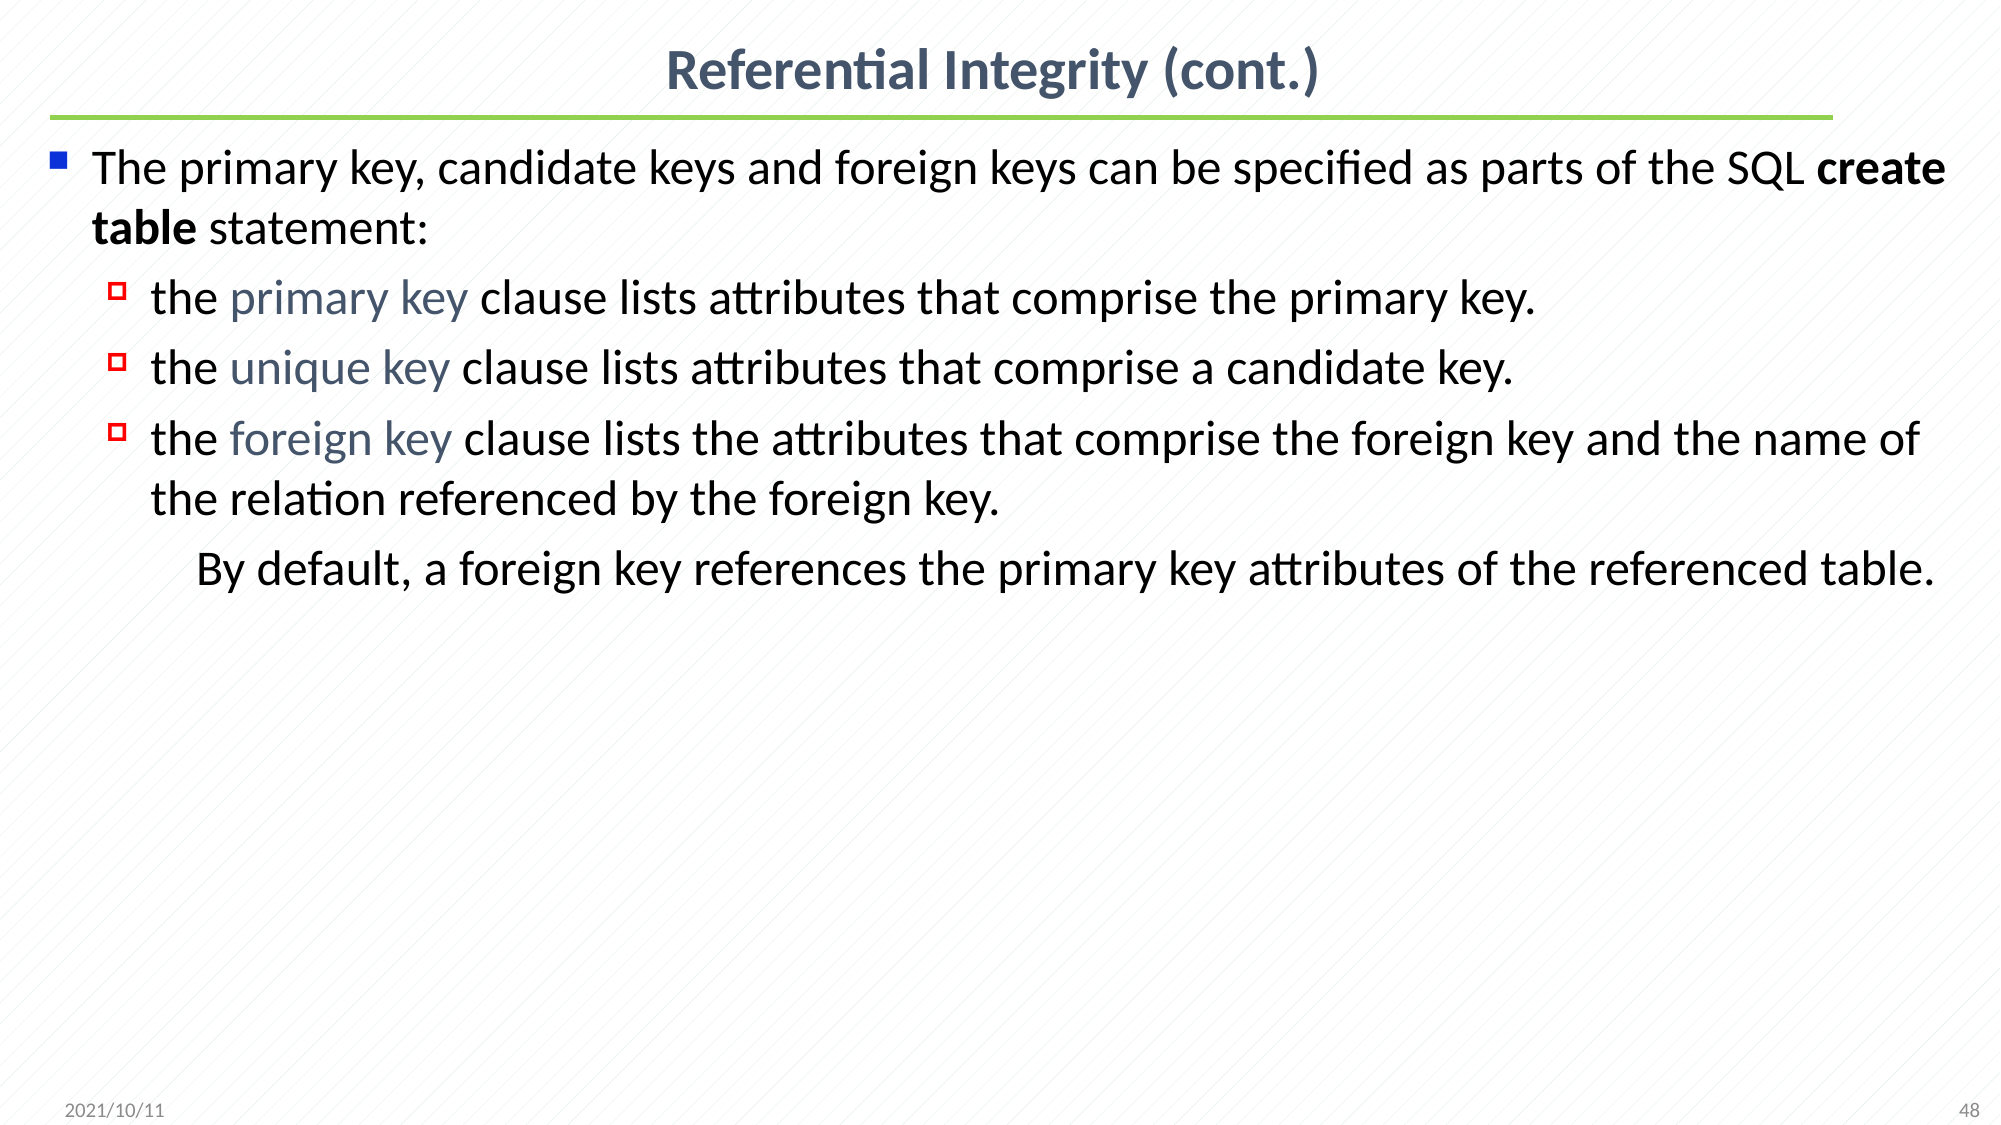

# Referential Integrity (cont.)
The primary key, candidate keys and foreign keys can be specified as parts of the SQL create table statement:
the primary key clause lists attributes that comprise the primary key.
the unique key clause lists attributes that comprise a candidate key.
the foreign key clause lists the attributes that comprise the foreign key and the name of the relation referenced by the foreign key.
        By default, a foreign key references the primary key attributes of the referenced table.

48
2021/10/11